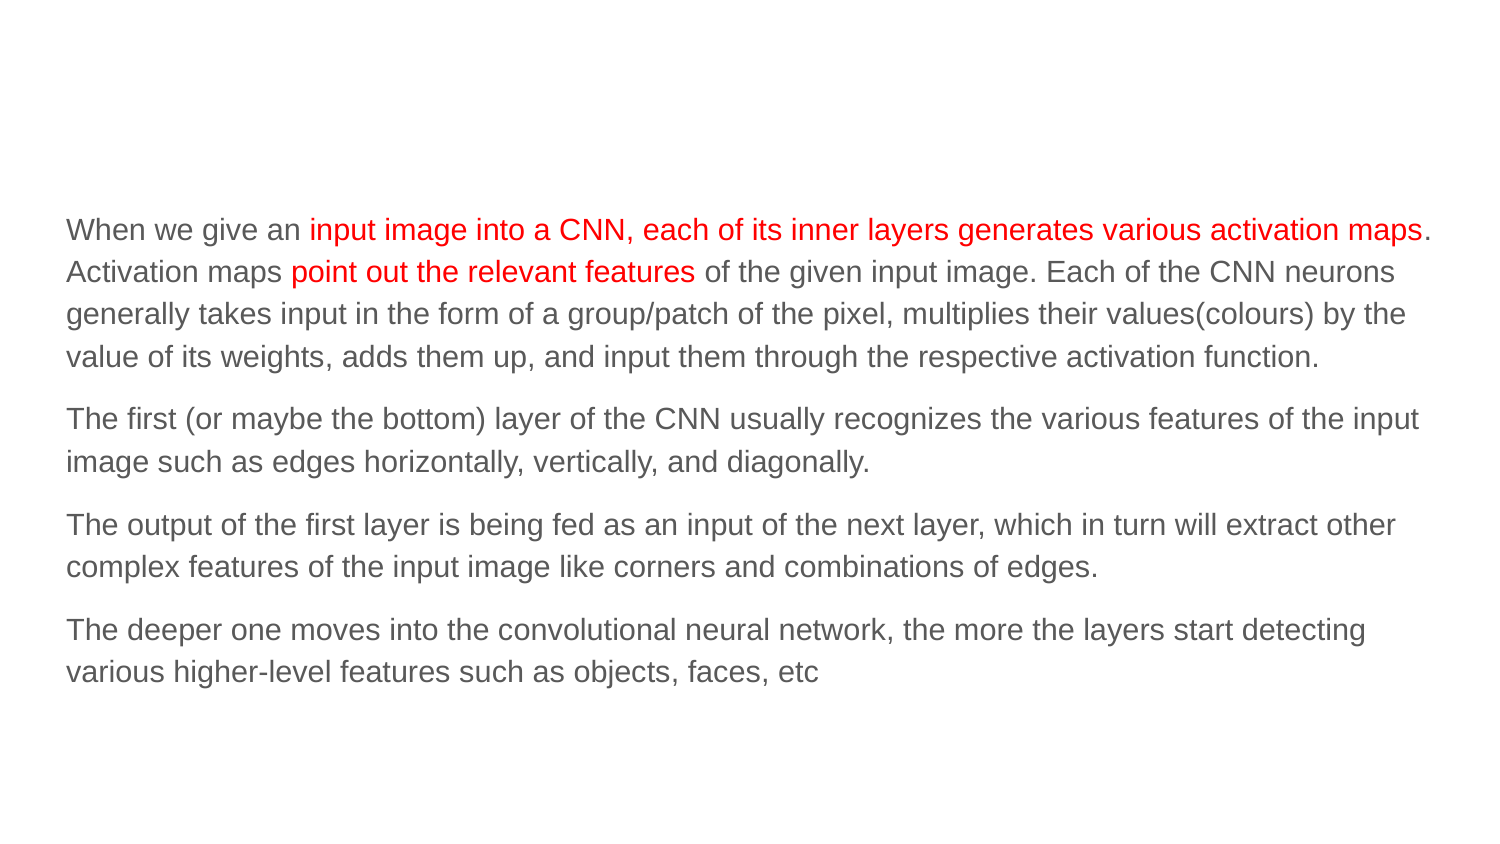

#
When we give an input image into a CNN, each of its inner layers generates various activation maps. Activation maps point out the relevant features of the given input image. Each of the CNN neurons generally takes input in the form of a group/patch of the pixel, multiplies their values(colours) by the value of its weights, adds them up, and input them through the respective activation function.
The first (or maybe the bottom) layer of the CNN usually recognizes the various features of the input image such as edges horizontally, vertically, and diagonally.
The output of the first layer is being fed as an input of the next layer, which in turn will extract other complex features of the input image like corners and combinations of edges.
The deeper one moves into the convolutional neural network, the more the layers start detecting various higher-level features such as objects, faces, etc